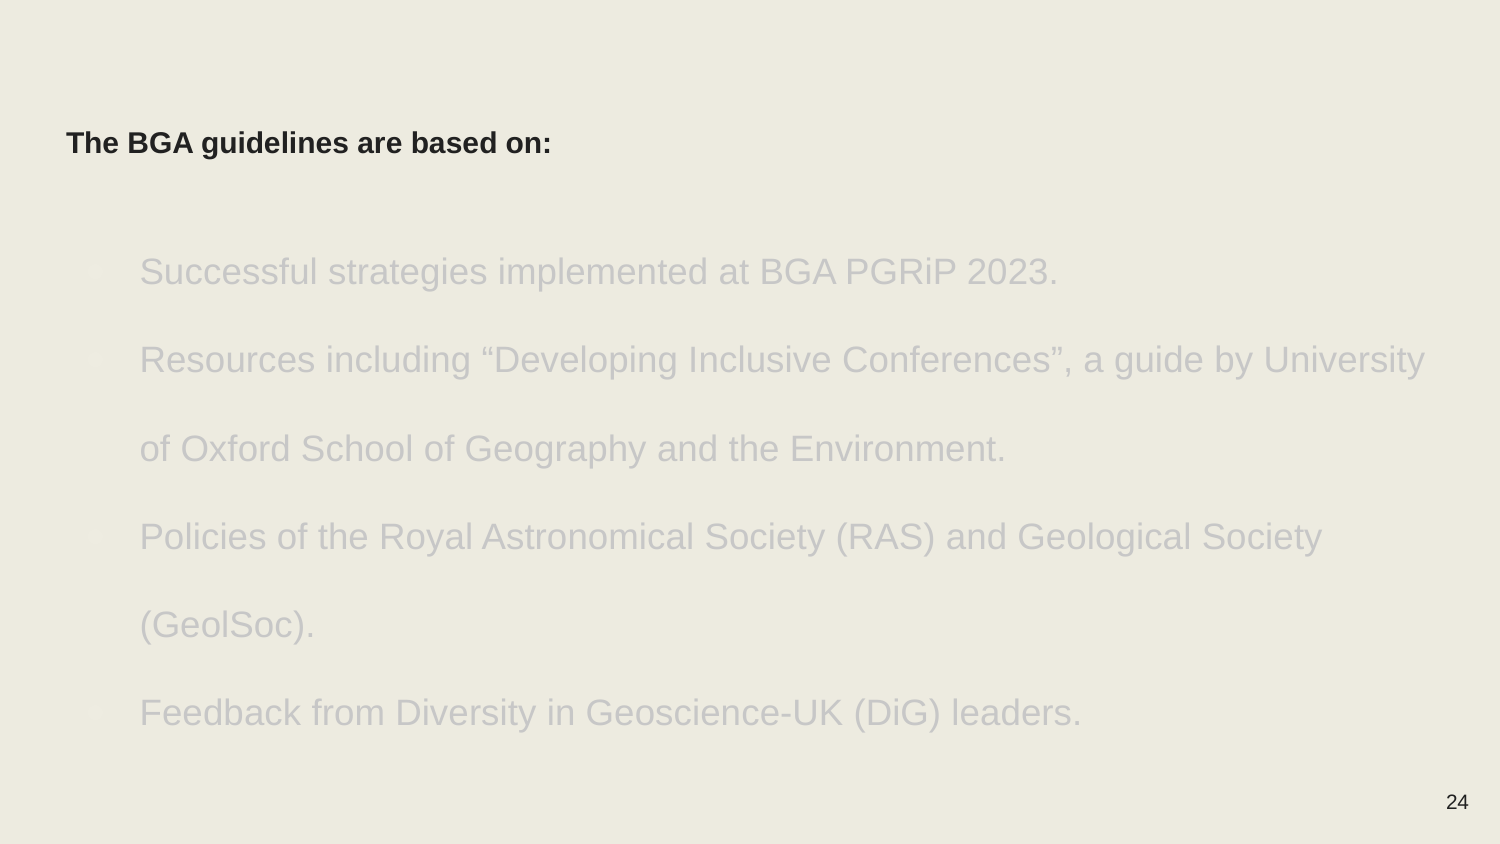

# The BGA guidelines are based on:
Successful strategies implemented at BGA PGRiP 2023.
Resources including “Developing Inclusive Conferences”, a guide by University of Oxford School of Geography and the Environment.
Policies of the Royal Astronomical Society (RAS) and Geological Society (GeolSoc).
Feedback from Diversity in Geoscience-UK (DiG) leaders.
24